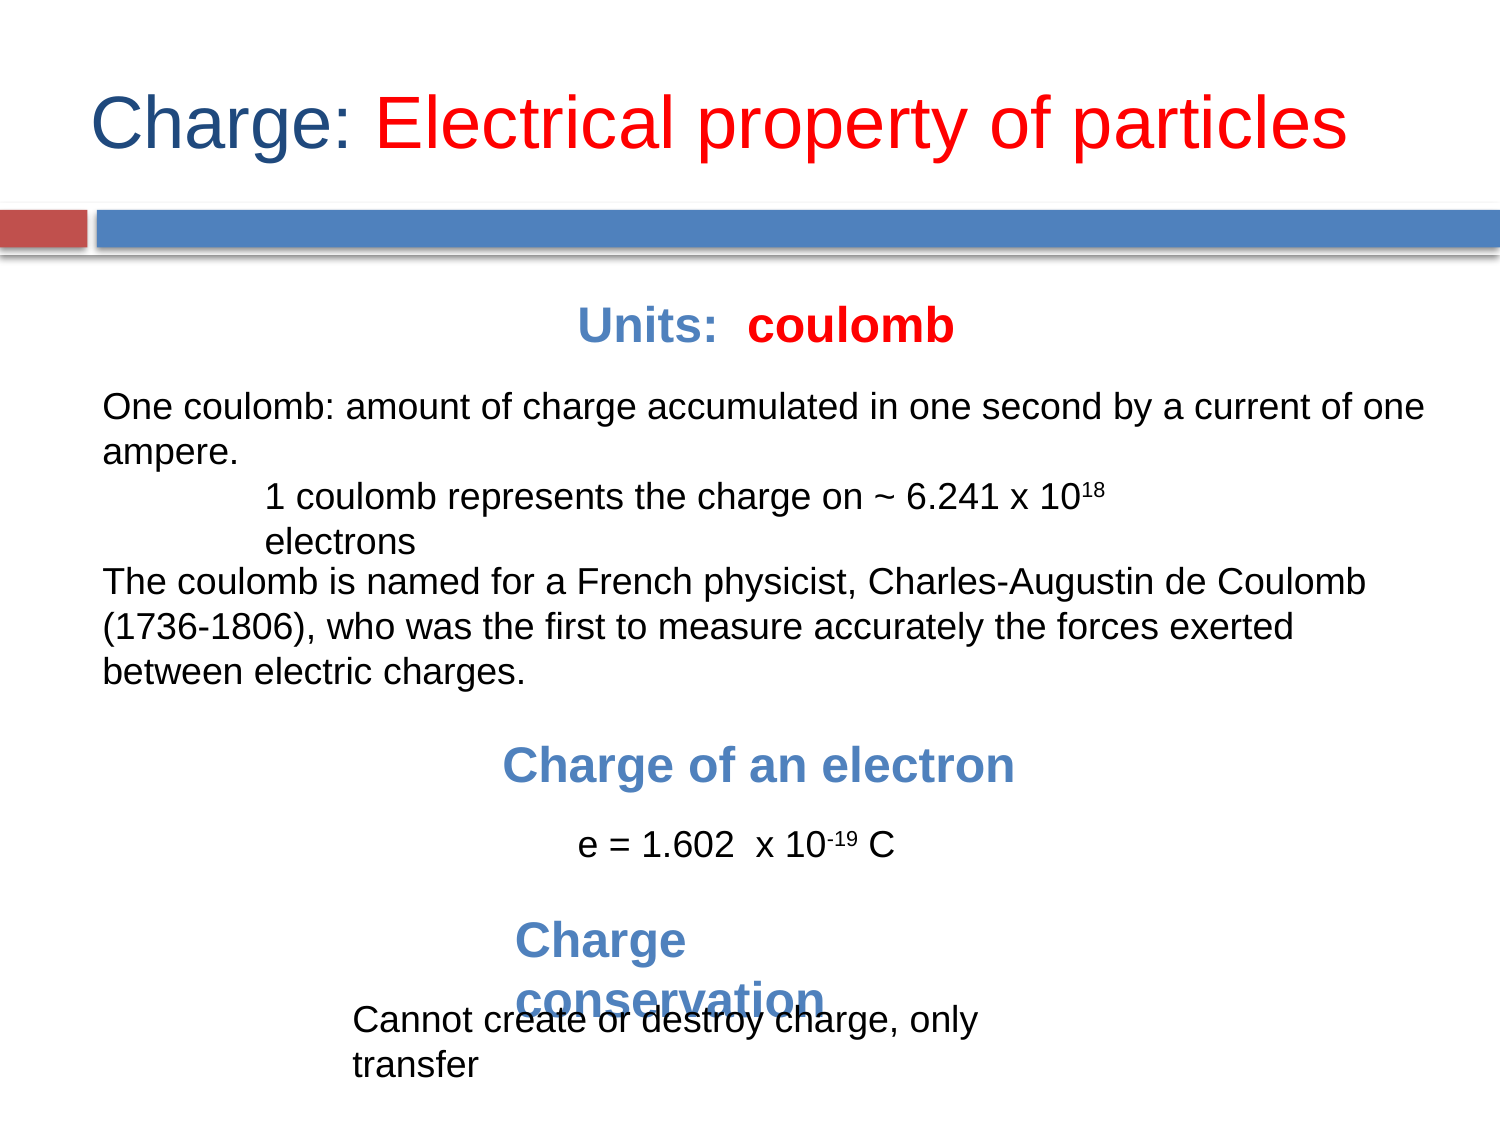

# Charge: Electrical property of particles
Units:  coulomb
One coulomb: amount of charge accumulated in one second by a current of one ampere.
1 coulomb represents the charge on ~ 6.241 x 1018 electrons
The coulomb is named for a French physicist, Charles-Augustin de Coulomb (1736-1806), who was the first to measure accurately the forces exerted between electric charges.
Charge of an electron
e = 1.602  x 10-19 C
Charge conservation
Cannot create or destroy charge, only transfer